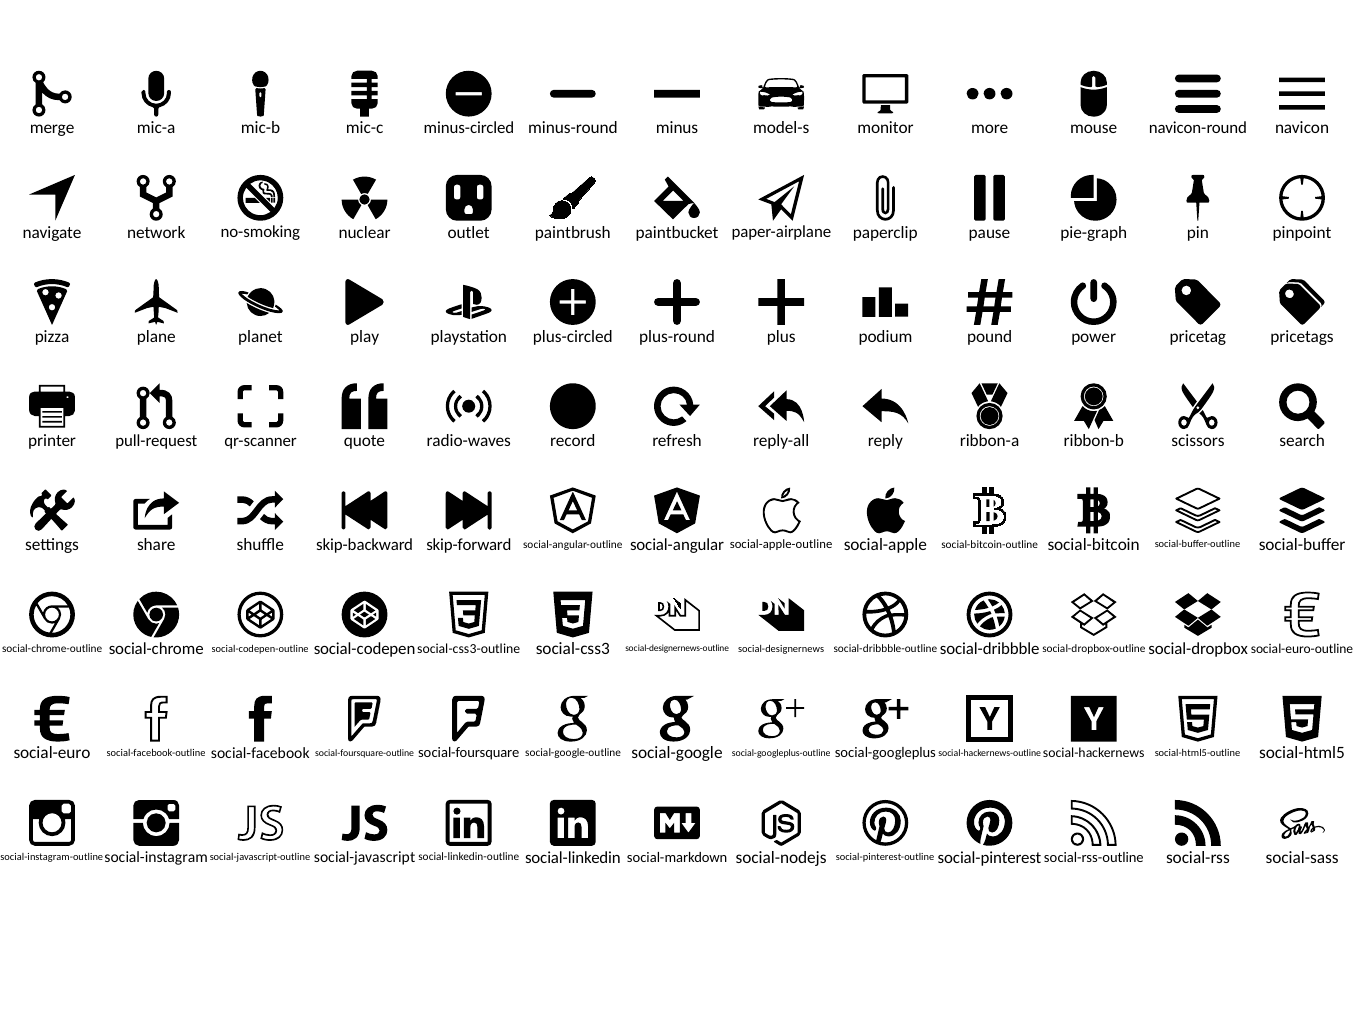

merge
mic-a
mic-b
mic-c
minus-circled
minus-round
minus
model-s
monitor
more
mouse
navicon-round
navicon

navigate
network
no-smoking
nuclear
outlet
paintbrush
paintbucket
paper-airplane
paperclip
pause
pie-graph
pin
pinpoint

pizza
plane
planet
play
playstation
plus-circled
plus-round
plus
podium
pound
power
pricetag
pricetags

printer
pull-request
qr-scanner
quote
radio-waves
record
refresh
reply-all
reply
ribbon-a
ribbon-b
scissors
search

settings
share
shuffle
skip-backward
skip-forward
social-angular-outline
social-angular
social-apple-outline
social-apple
social-bitcoin-outline
social-bitcoin
social-buffer-outline
social-buffer

social-chrome-outline
social-chrome
social-codepen-outline
social-codepen
social-css3-outline
social-css3
social-designernews-outline
social-designernews
social-dribbble-outline
social-dribbble
social-dropbox-outline
social-dropbox
social-euro-outline

social-euro
social-facebook-outline
social-facebook
social-foursquare-outline
social-foursquare
social-google-outline
social-google
social-googleplus-outline
social-googleplus
social-hackernews-outline
social-hackernews
social-html5-outline
social-html5

social-instagram-outline
social-instagram
social-javascript-outline
social-javascript
social-linkedin-outline
social-linkedin
social-markdown
social-nodejs
social-pinterest-outline
social-pinterest
social-rss-outline
social-rss
social-sass